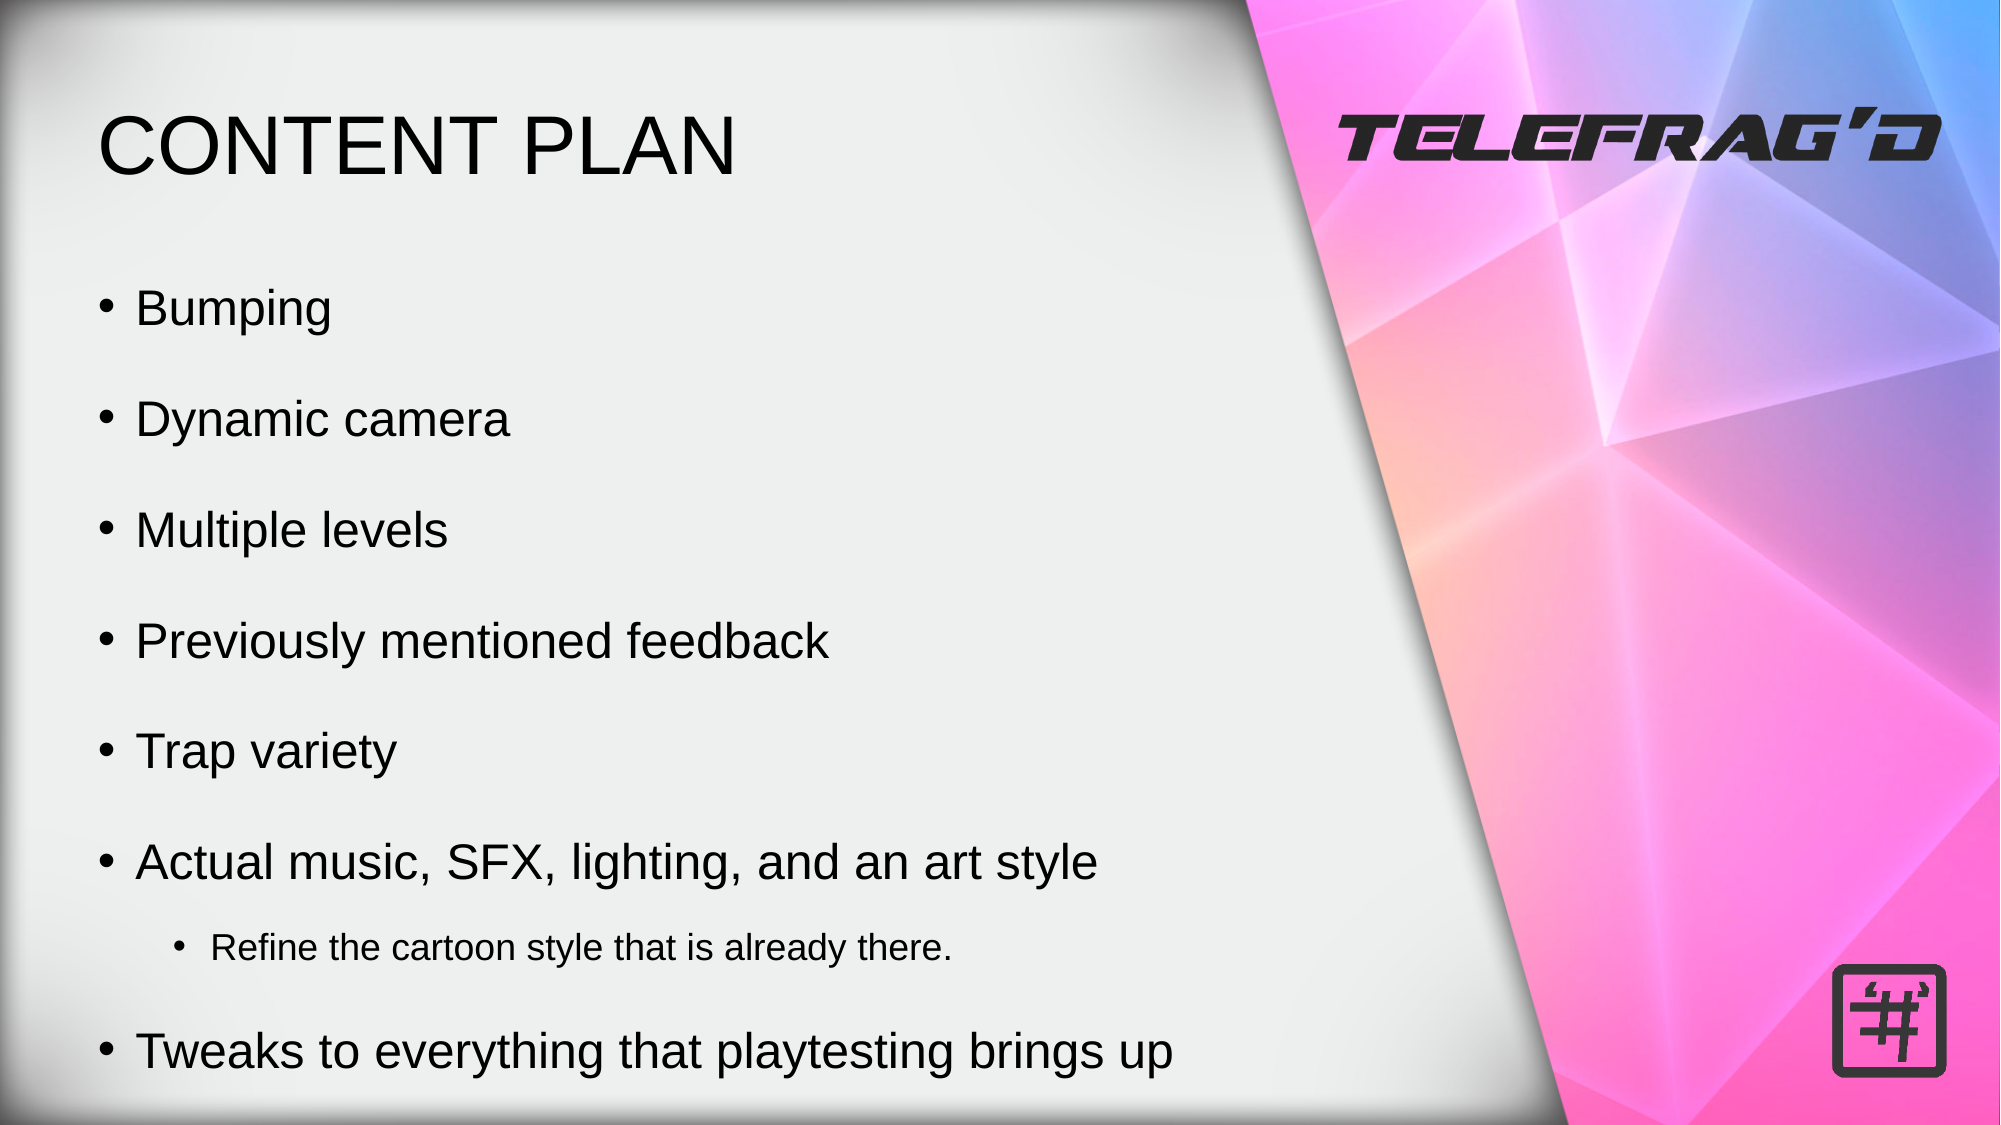

CONTENT PLAN
Bumping
Dynamic camera
Multiple levels
Previously mentioned feedback
Trap variety
Actual music, SFX, lighting, and an art style
Refine the cartoon style that is already there.
Tweaks to everything that playtesting brings up